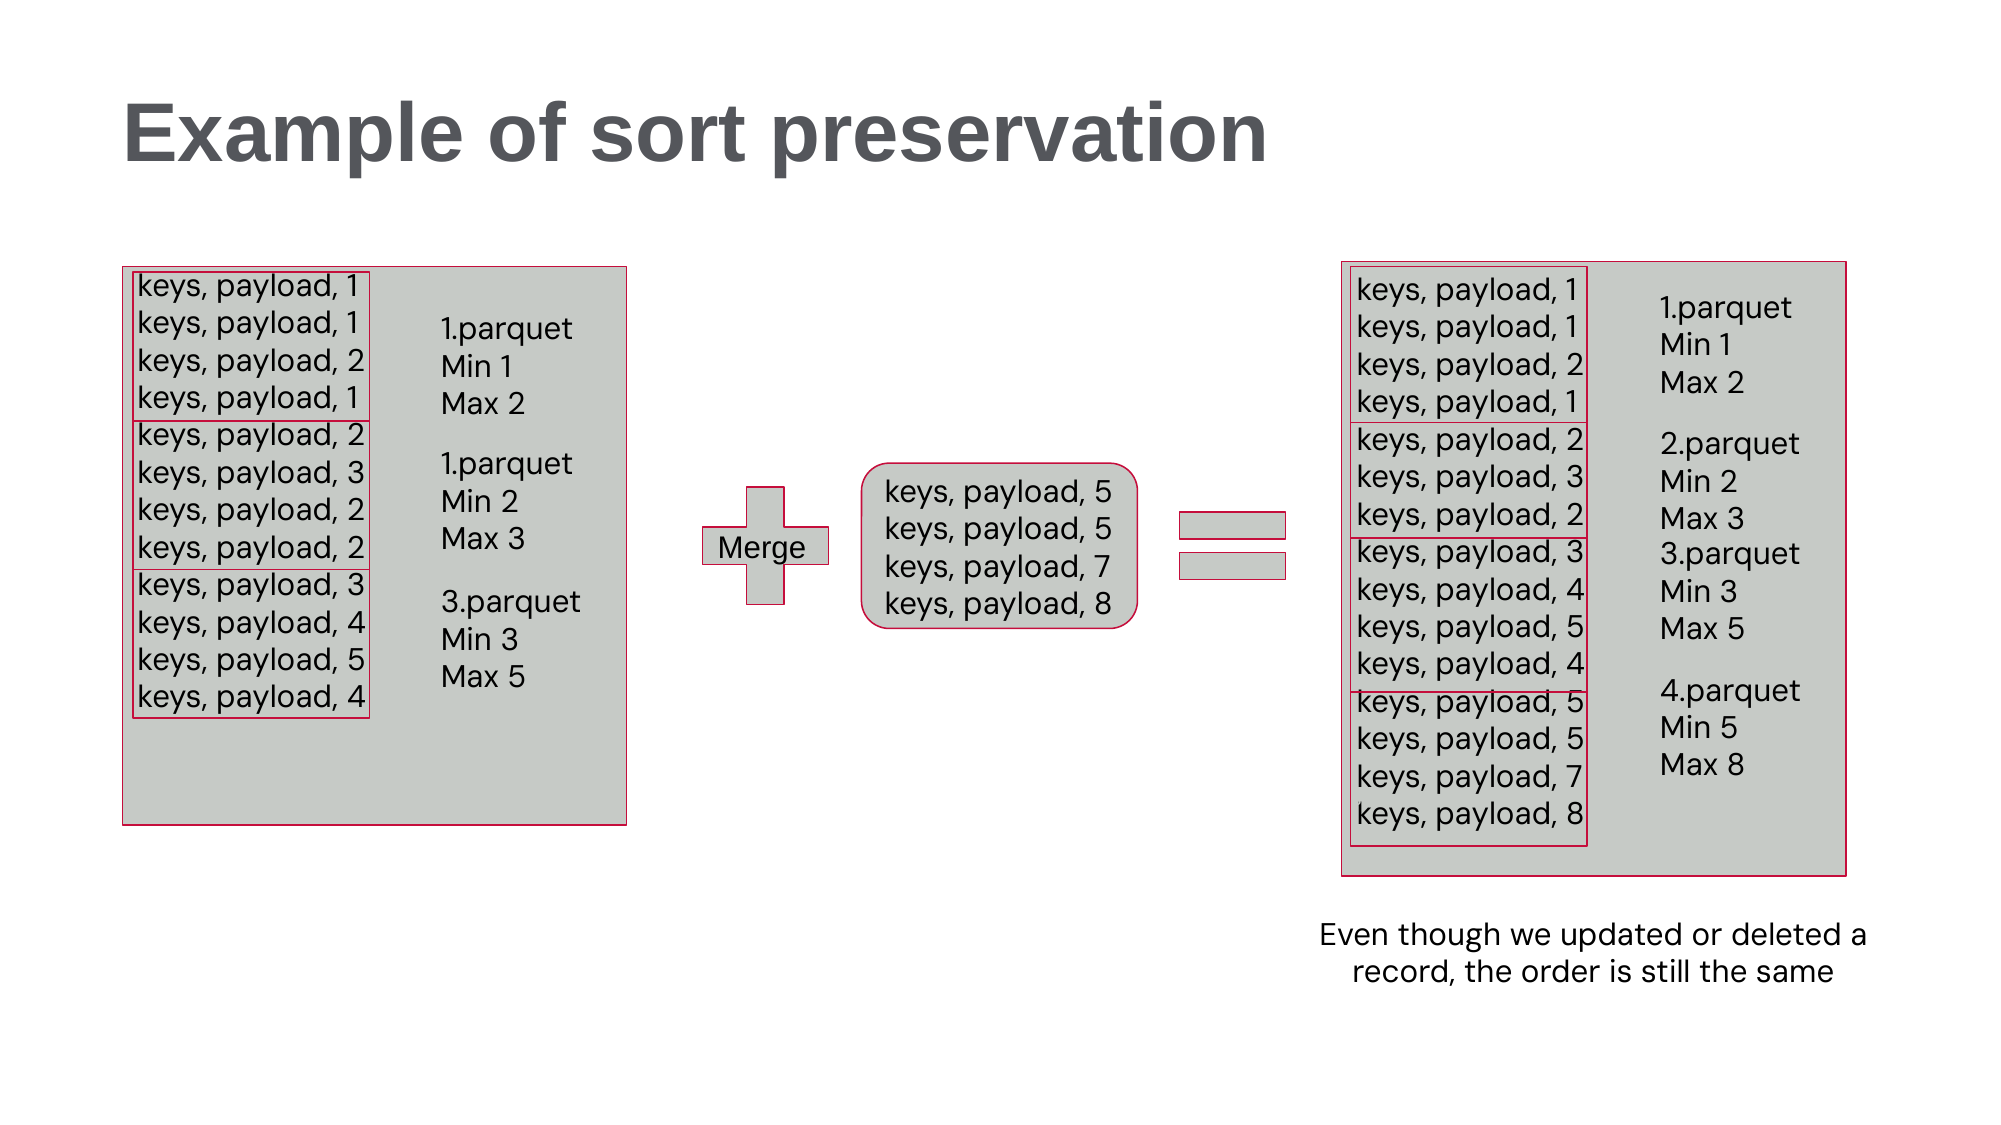

# Example of sort preservation

keys, payload, 1
keys, payload, 1
keys, payload, 2
keys, payload, 1
keys, payload, 2
keys, payload, 3
keys, payload, 2
keys, payload, 3
keys, payload, 4
keys, payload, 5
keys, payload, 4
keys, payload, 5
keys, payload, 5
keys, payload, 7
keys, payload, 8

keys, payload, 1
keys, payload, 1
keys, payload, 2
keys, payload, 1
keys, payload, 2
keys, payload, 3
keys, payload, 2
keys, payload, 2
keys, payload, 3
keys, payload, 4
keys, payload, 5
keys, payload, 4

1.parquet
Min 1
Max 2

1.parquet
Min 2
Max 3
3.parquet
Min 3
Max 5

1.parquet
Min 1
Max 2
2.parquet
Min 2
Max 3
keys, payload, 5
keys, payload, 5
keys, payload, 7
keys, payload, 8
Merge

3.parquet
Min 3
Max 5
4.parquet
Min 5
Max 8
82
Even though we updated or deleted a record, the order is still the same